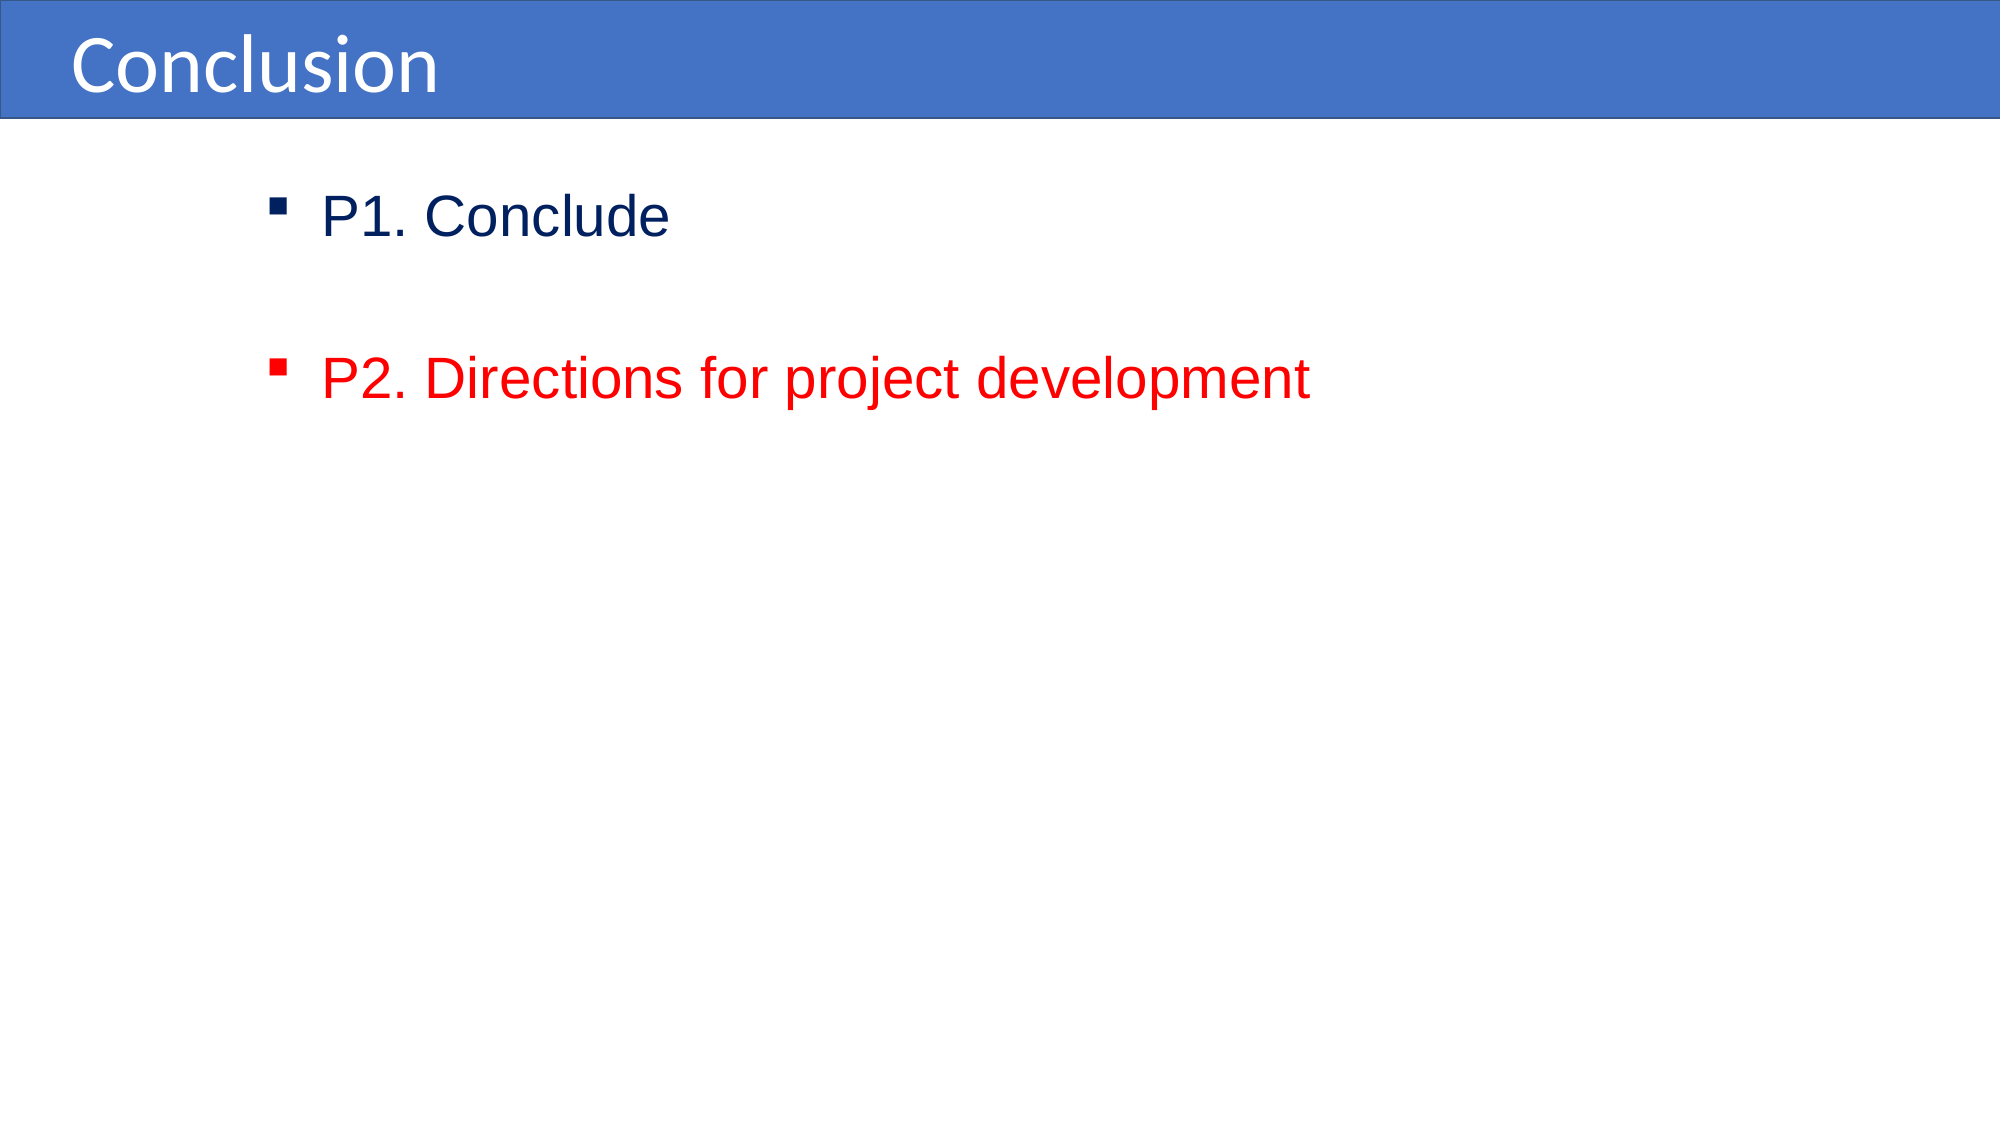

# Conclusion
P1. Conclude
P2. Directions for project development